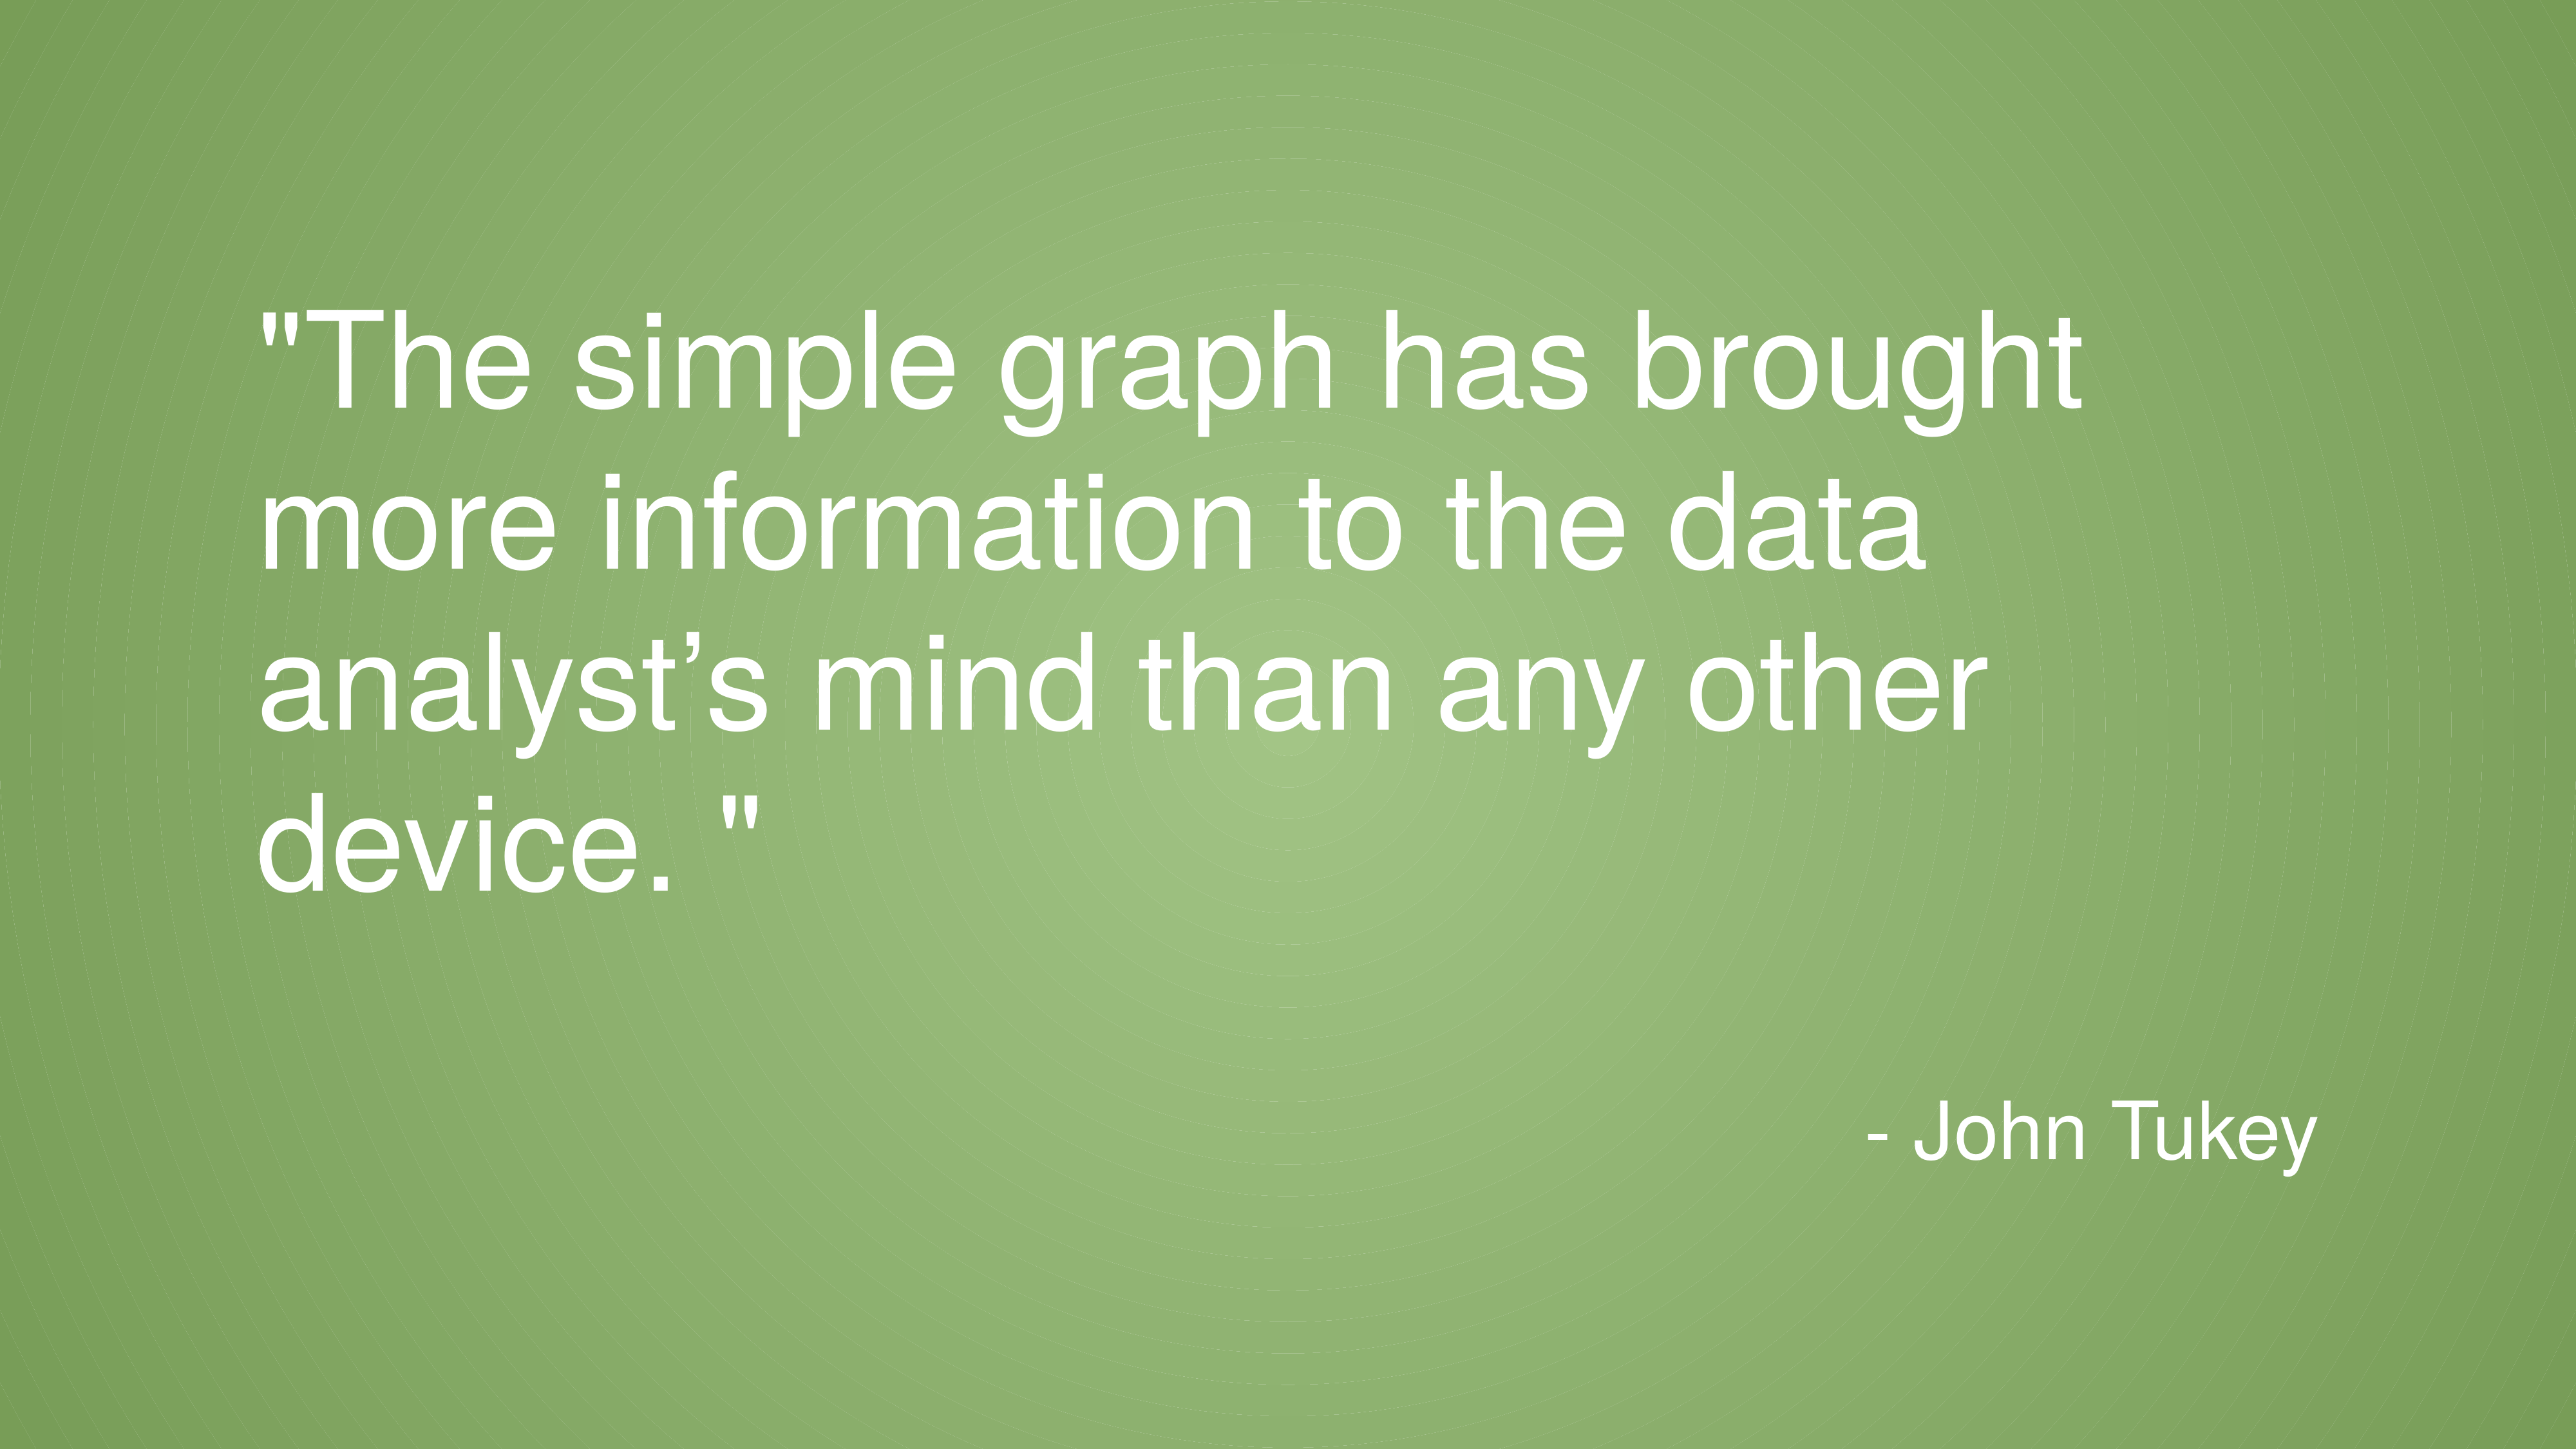

"The simple graph has brought more information to the data analyst’s mind than any other device. "

- John Tukey